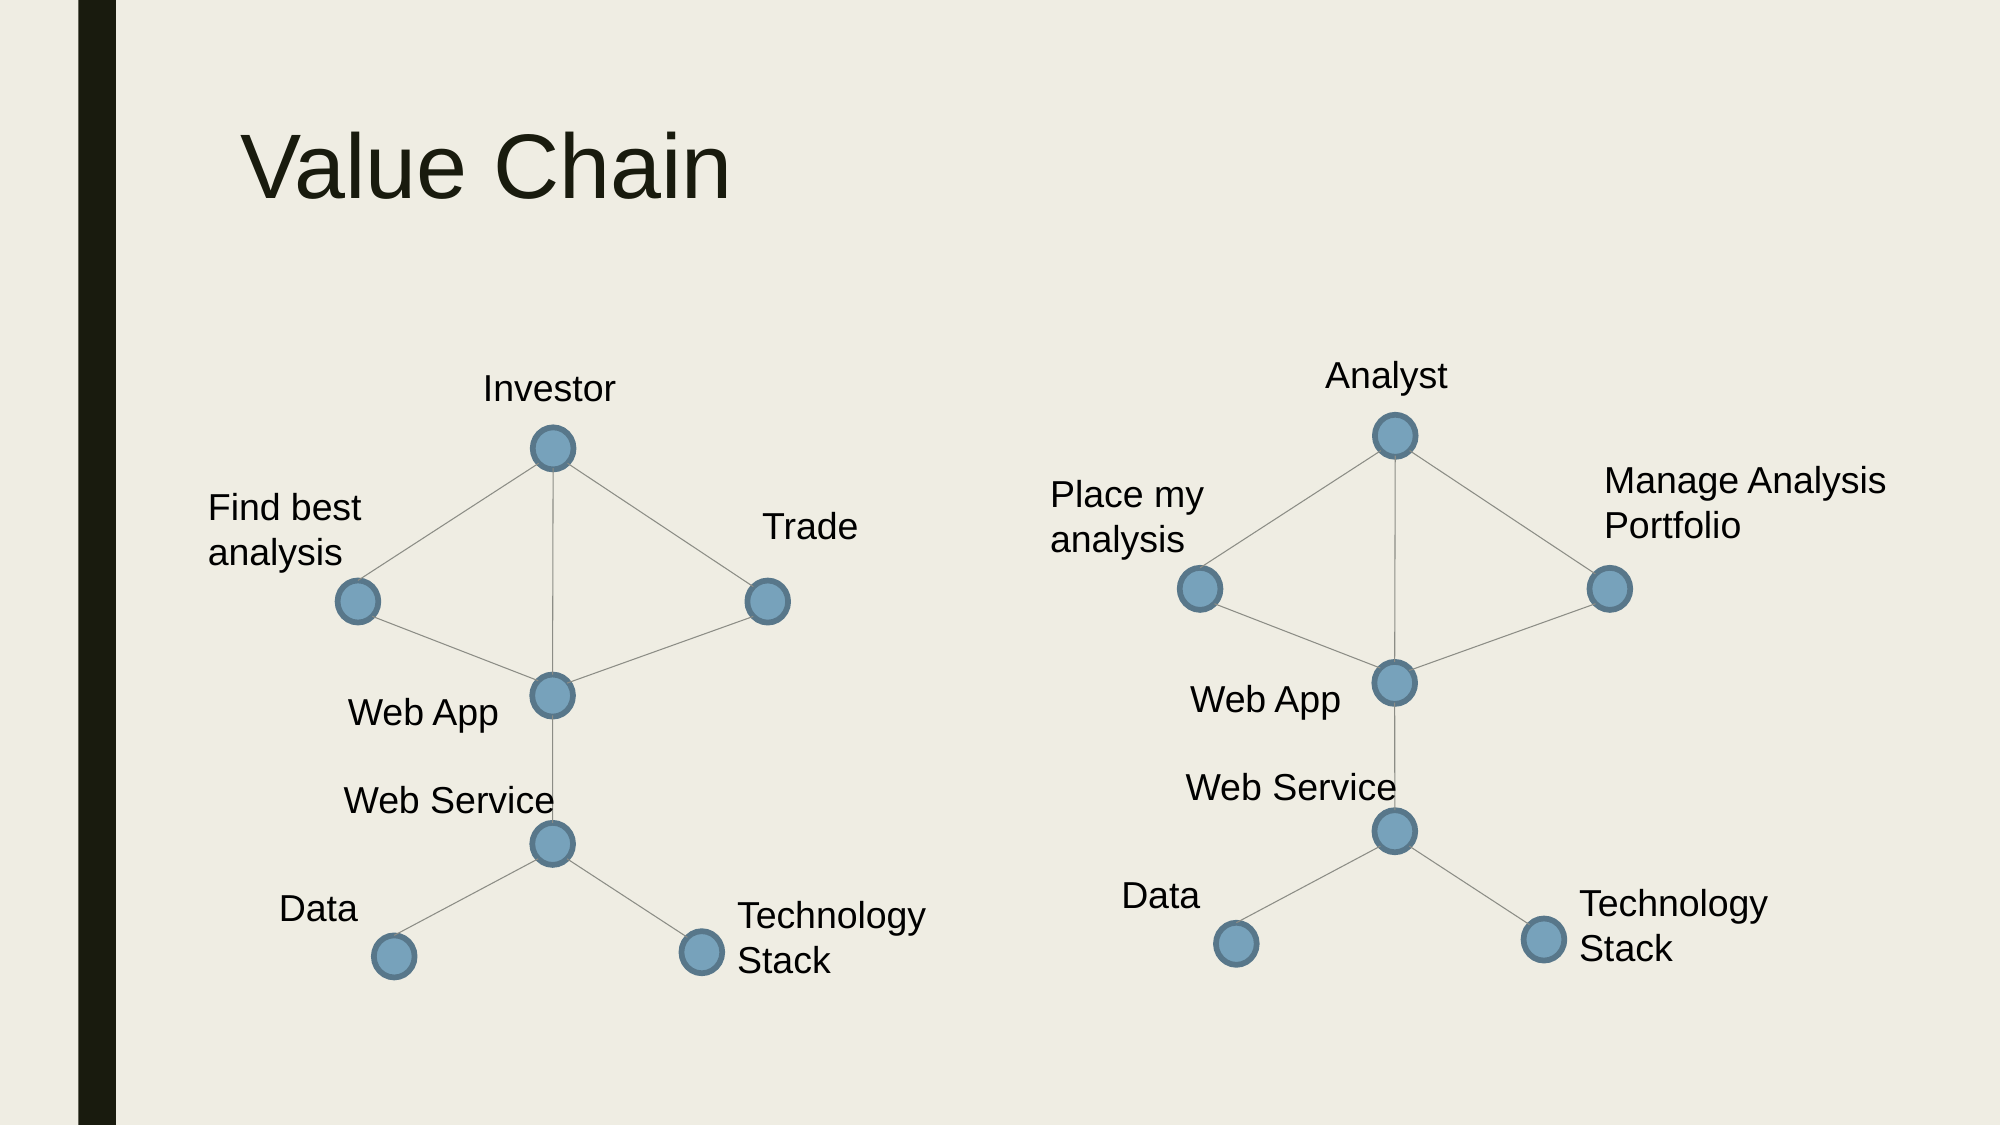

# Value Chain
Analyst
Investor

Manage Analysis Portfolio
Place my analysis
Find best analysis
Trade

Web App

Web App
Web Service
Web Service

Data
Technology Stack
Data
Technology Stack